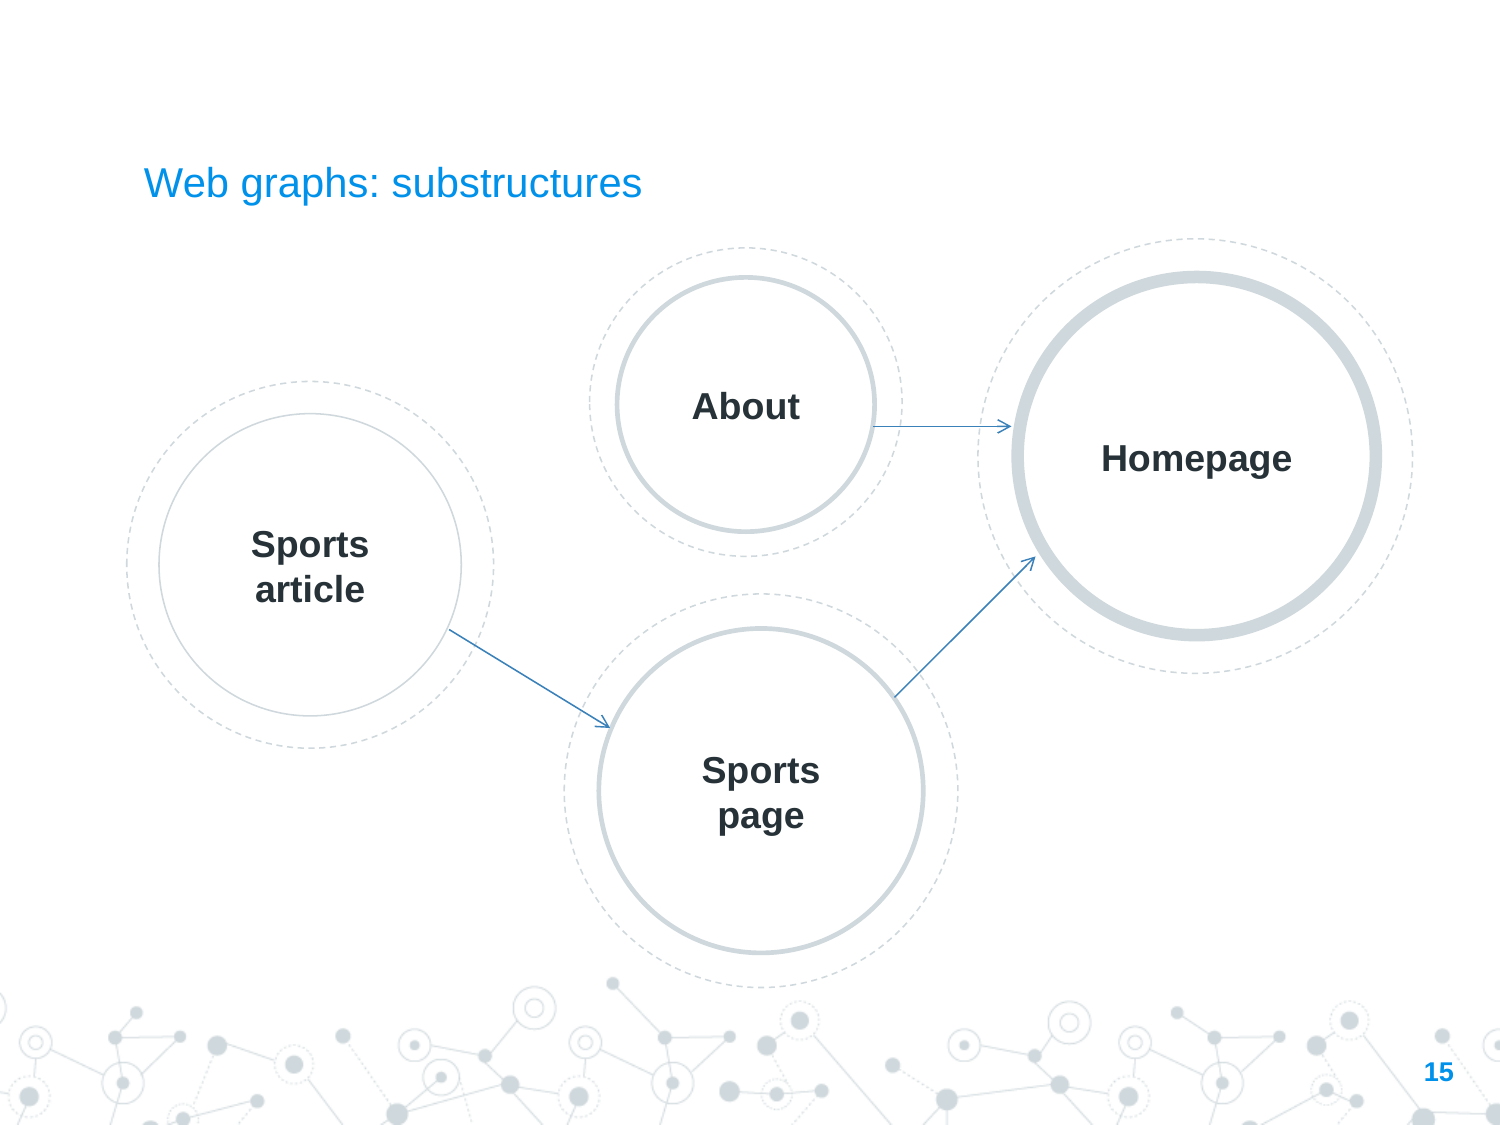

# Web graphs: substructures

Homepage
About

Sports article

Sports page
15